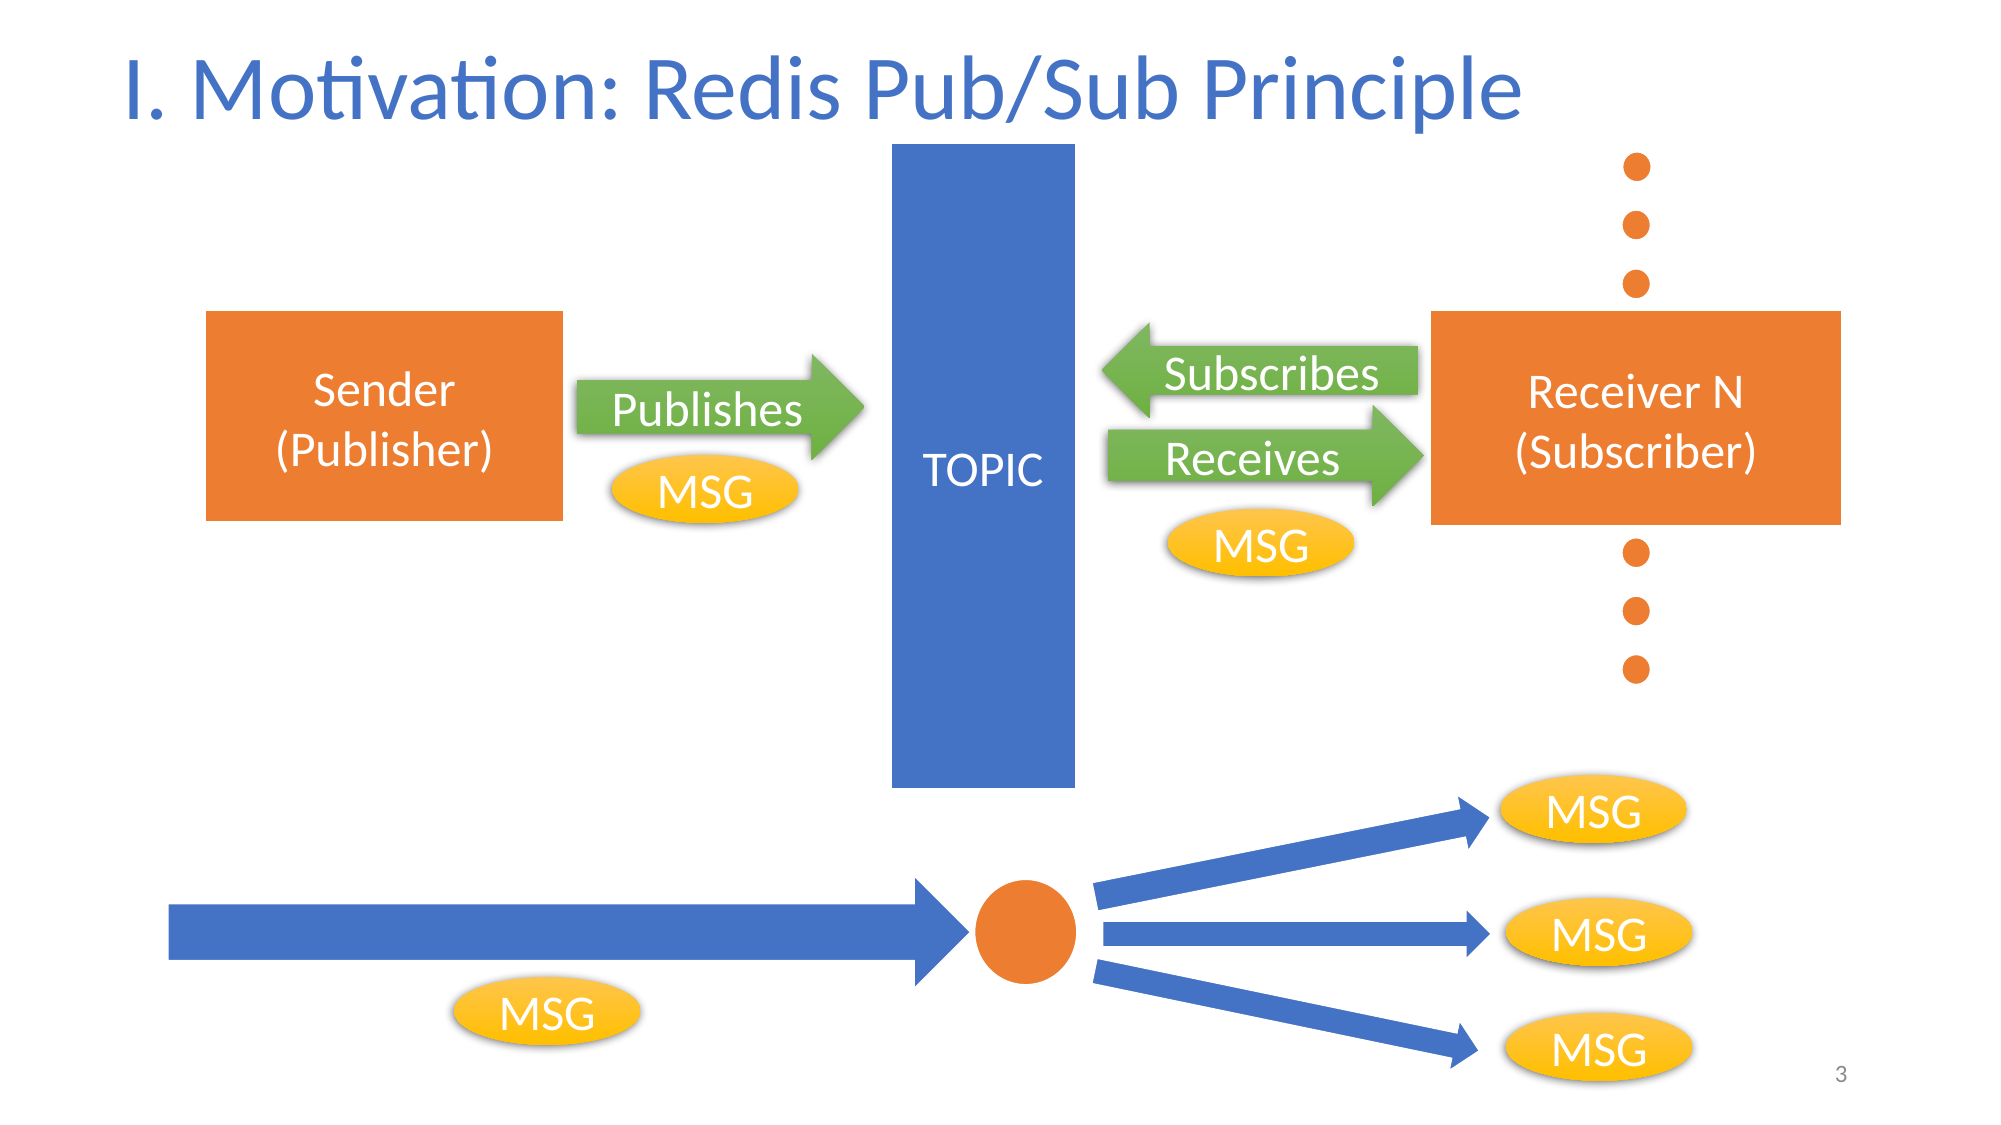

# I. Motivation: Redis Pub/Sub Principle
TOPIC

Receiver N
(Subscriber)
Sender
(Publisher)
Subscribes
Publishes
Receives
MSG
MSG

MSG

MSG

MSG

MSG
3